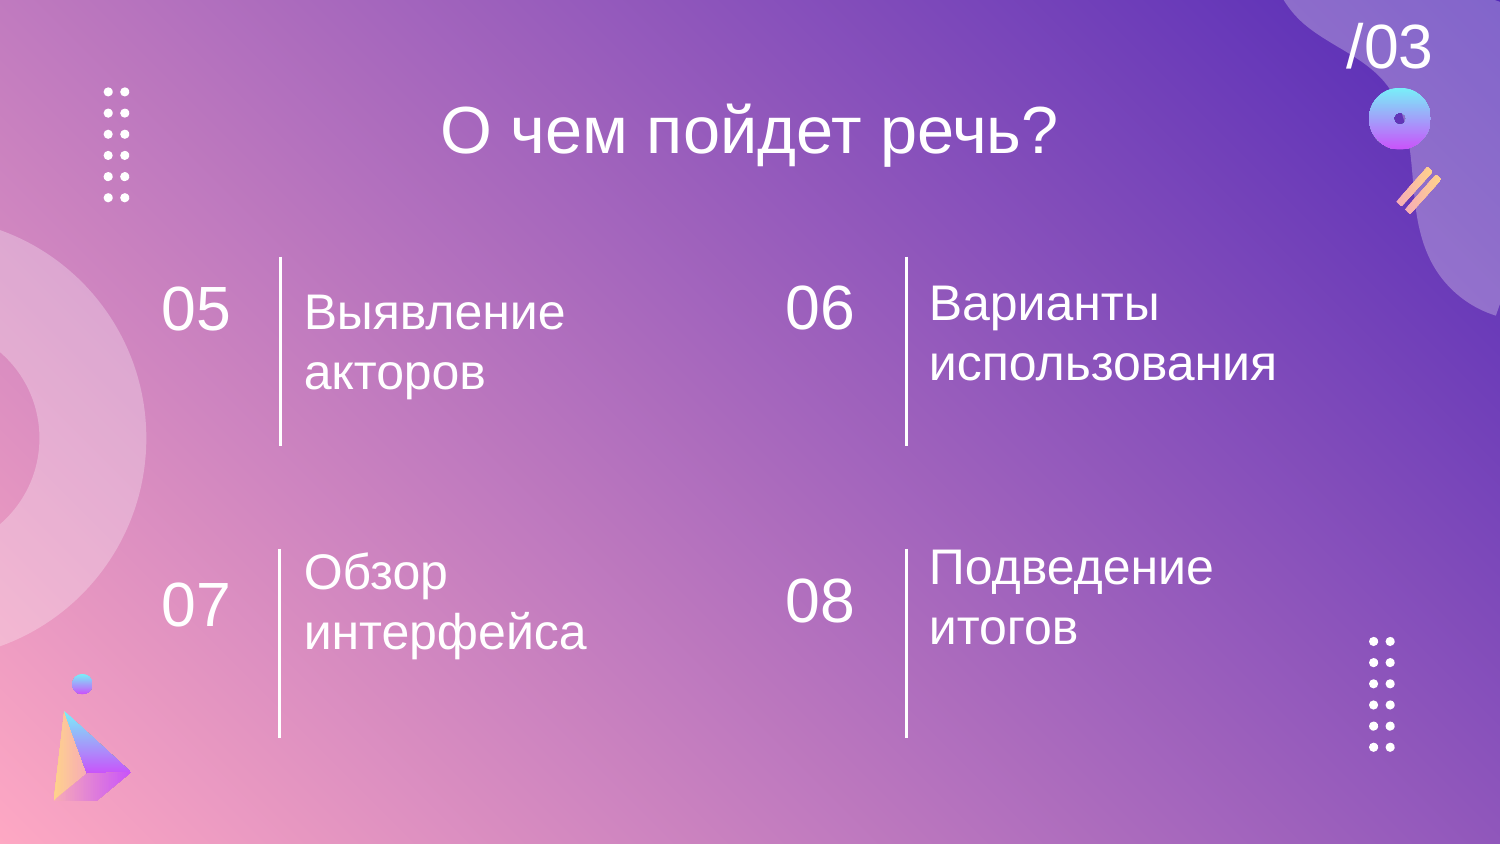

/03

О чем пойдет речь?

06
05
Варианты использования
# Выявление акторов
Подведение итогов
Обзор интерфейса
08
07